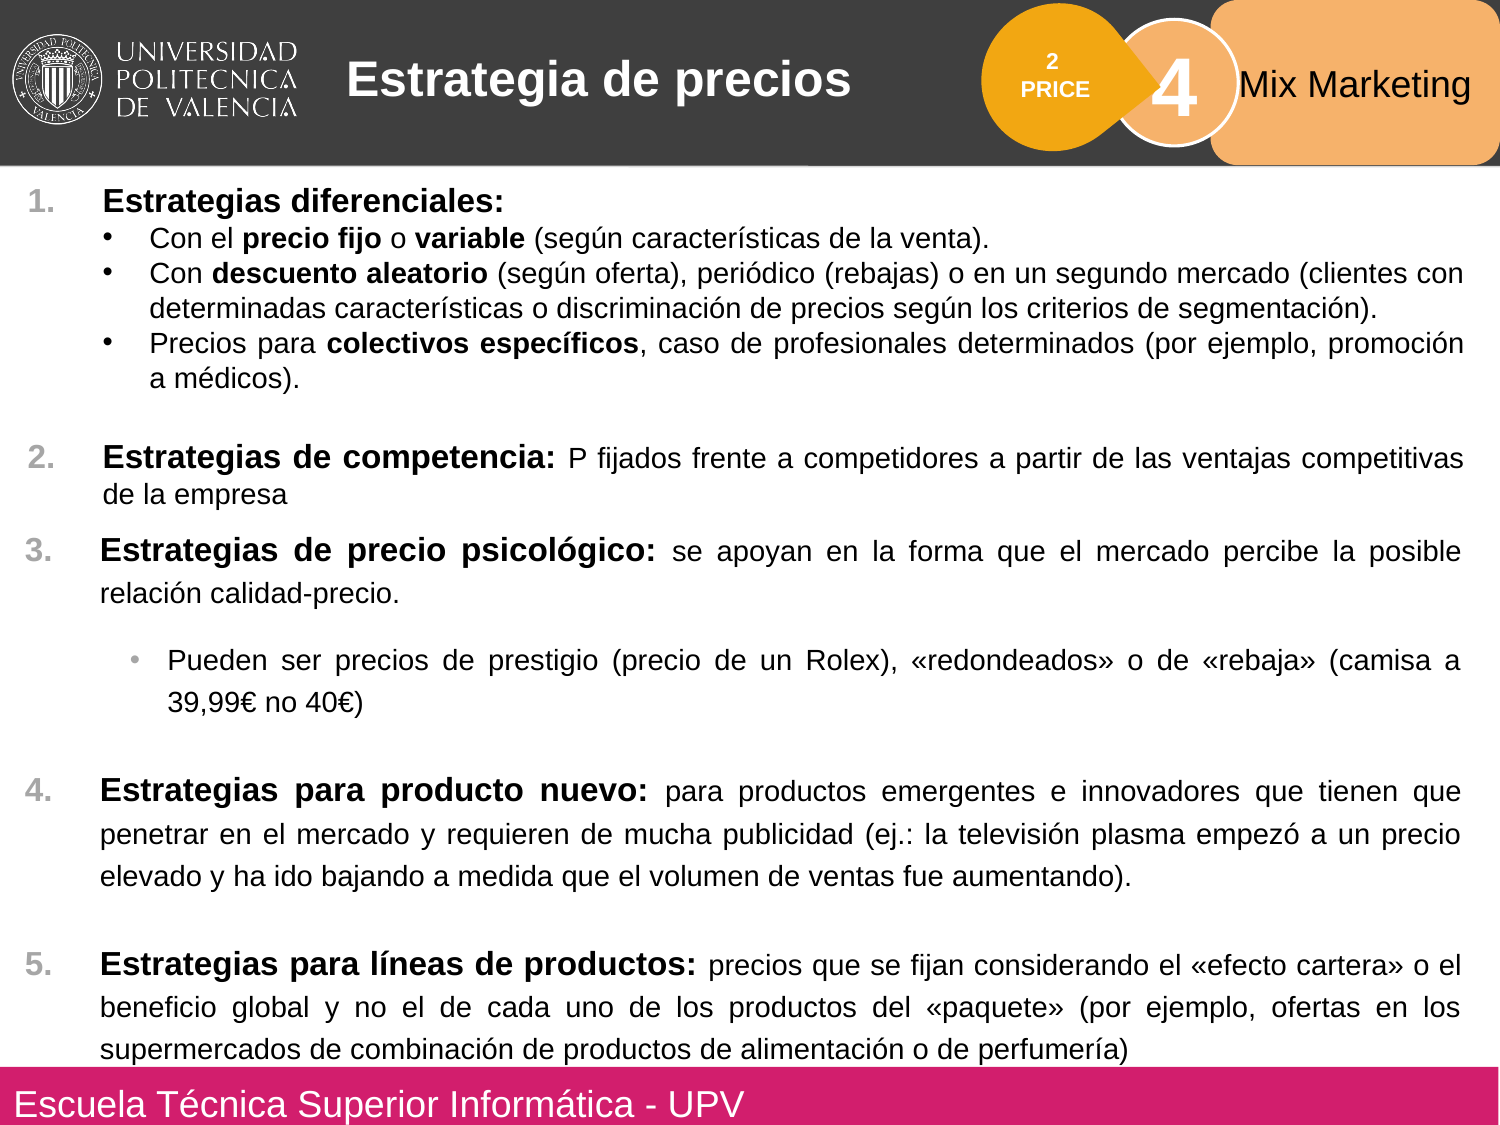

Mix Marketing

4
2
PRICE
Estrategia de precios

Estrategias diferenciales:
Con el precio fijo o variable (según características de la venta).
Con descuento aleatorio (según oferta), periódico (rebajas) o en un segundo mercado (clientes con determinadas características o discriminación de precios según los criterios de segmentación).
Precios para colectivos específicos, caso de profesionales determinados (por ejemplo, promoción a médicos).
Estrategias de competencia: P fijados frente a competidores a partir de las ventajas competitivas de la empresa
Estrategias de precio psicológico: se apoyan en la forma que el mercado percibe la posible relación calidad-precio.
Pueden ser precios de prestigio (precio de un Rolex), «redondeados» o de «rebaja» (camisa a 39,99€ no 40€)
Estrategias para producto nuevo: para productos emergentes e innovadores que tienen que penetrar en el mercado y requieren de mucha publicidad (ej.: la televisión plasma empezó a un precio elevado y ha ido bajando a medida que el volumen de ventas fue aumentando).
Estrategias para líneas de productos: precios que se fijan considerando el «efecto cartera» o el beneficio global y no el de cada uno de los productos del «paquete» (por ejemplo, ofertas en los supermercados de combinación de productos de alimentación o de perfumería)